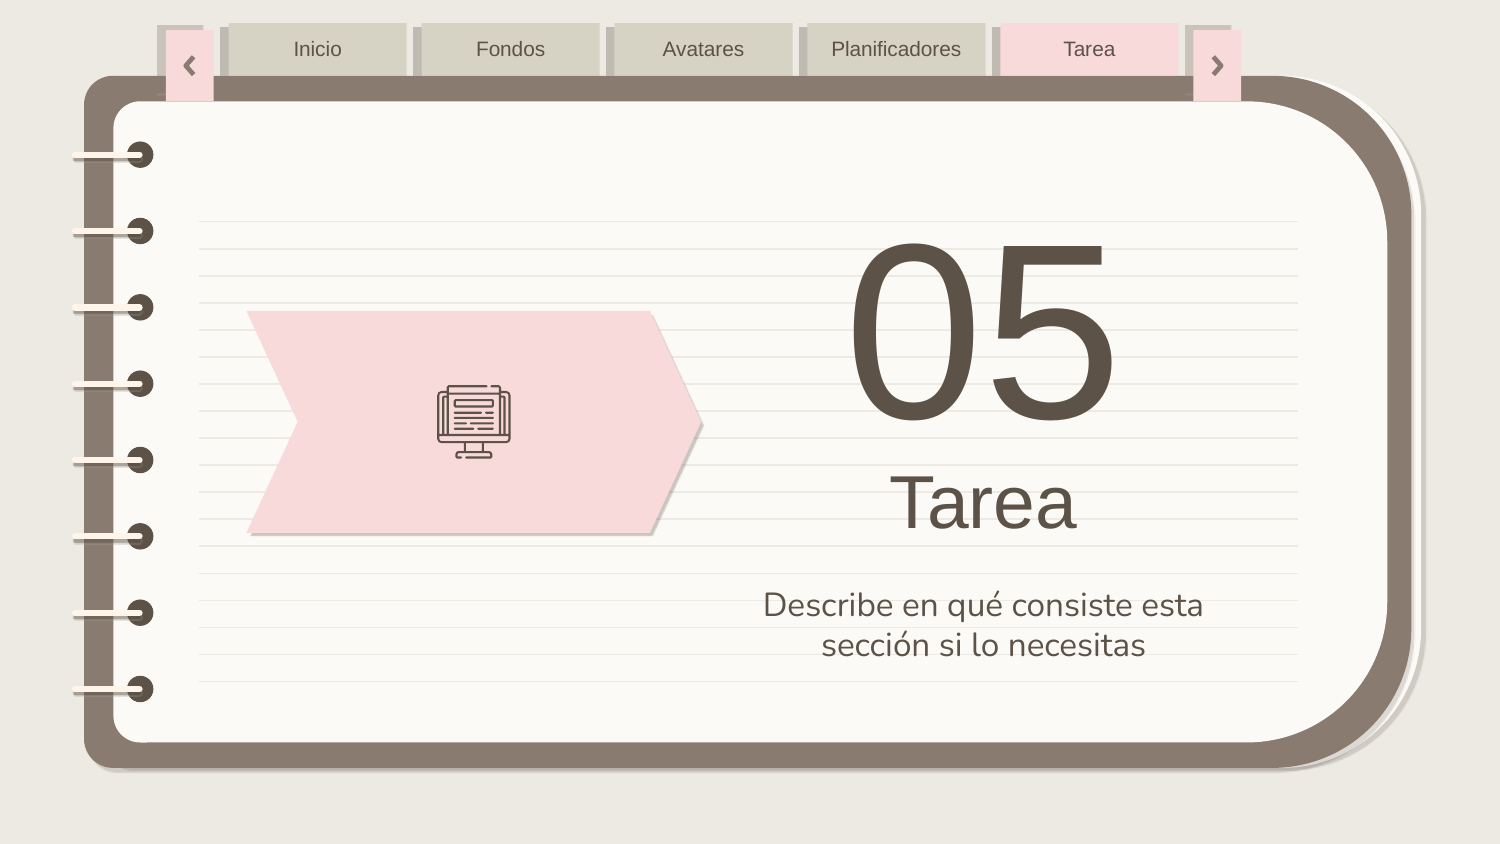

Inicio
Fondos
Avatares
Planificadores
Tarea

05

# Tarea
Describe en qué consiste esta sección si lo necesitas